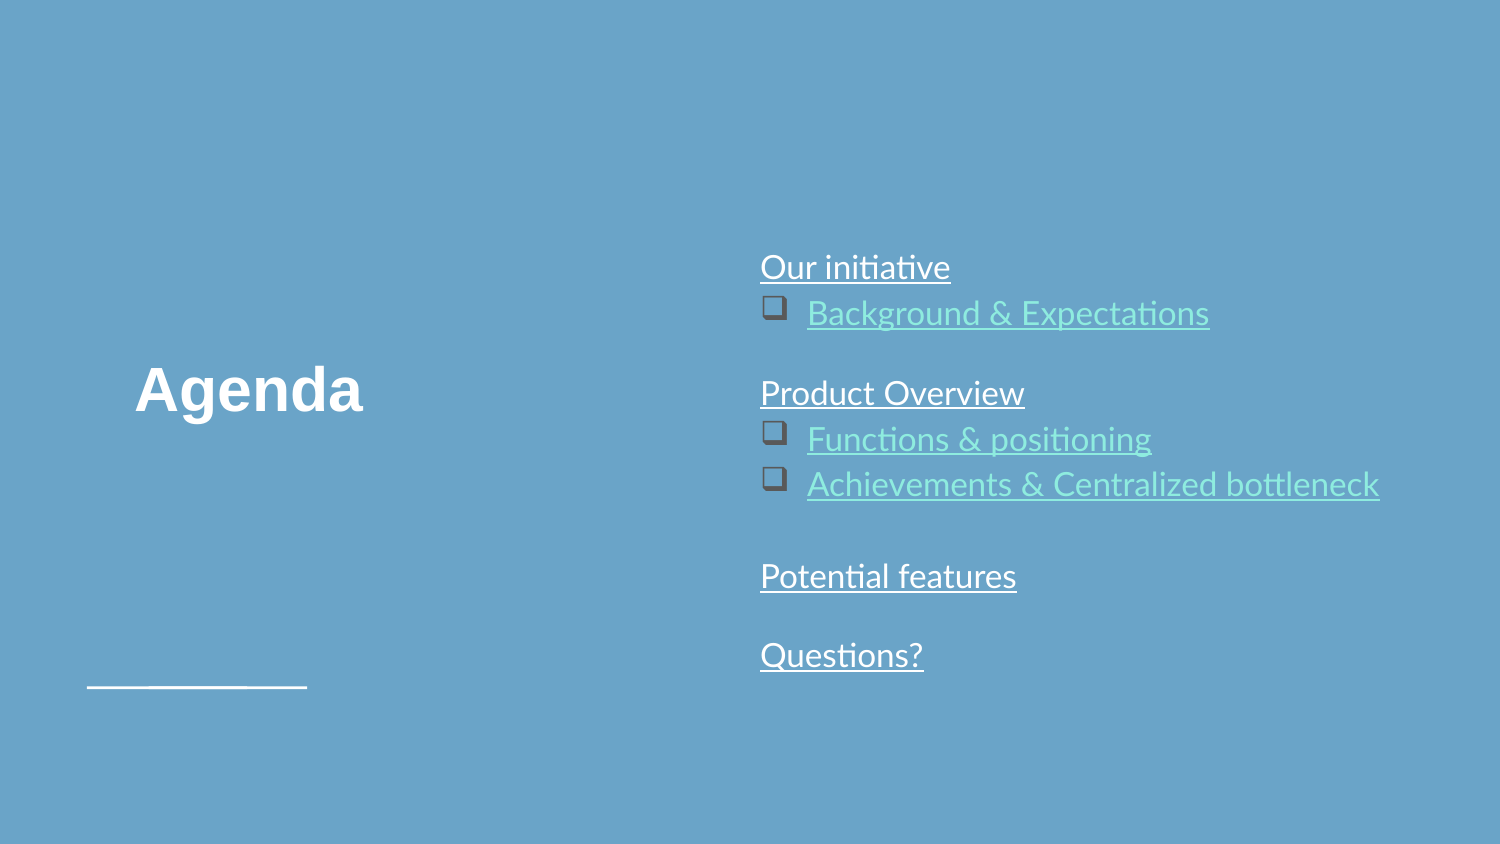

# Agenda
Our initiative
Background & Expectations
Product Overview
Functions & positioning
Achievements & Centralized bottleneck

Potential features
Questions?